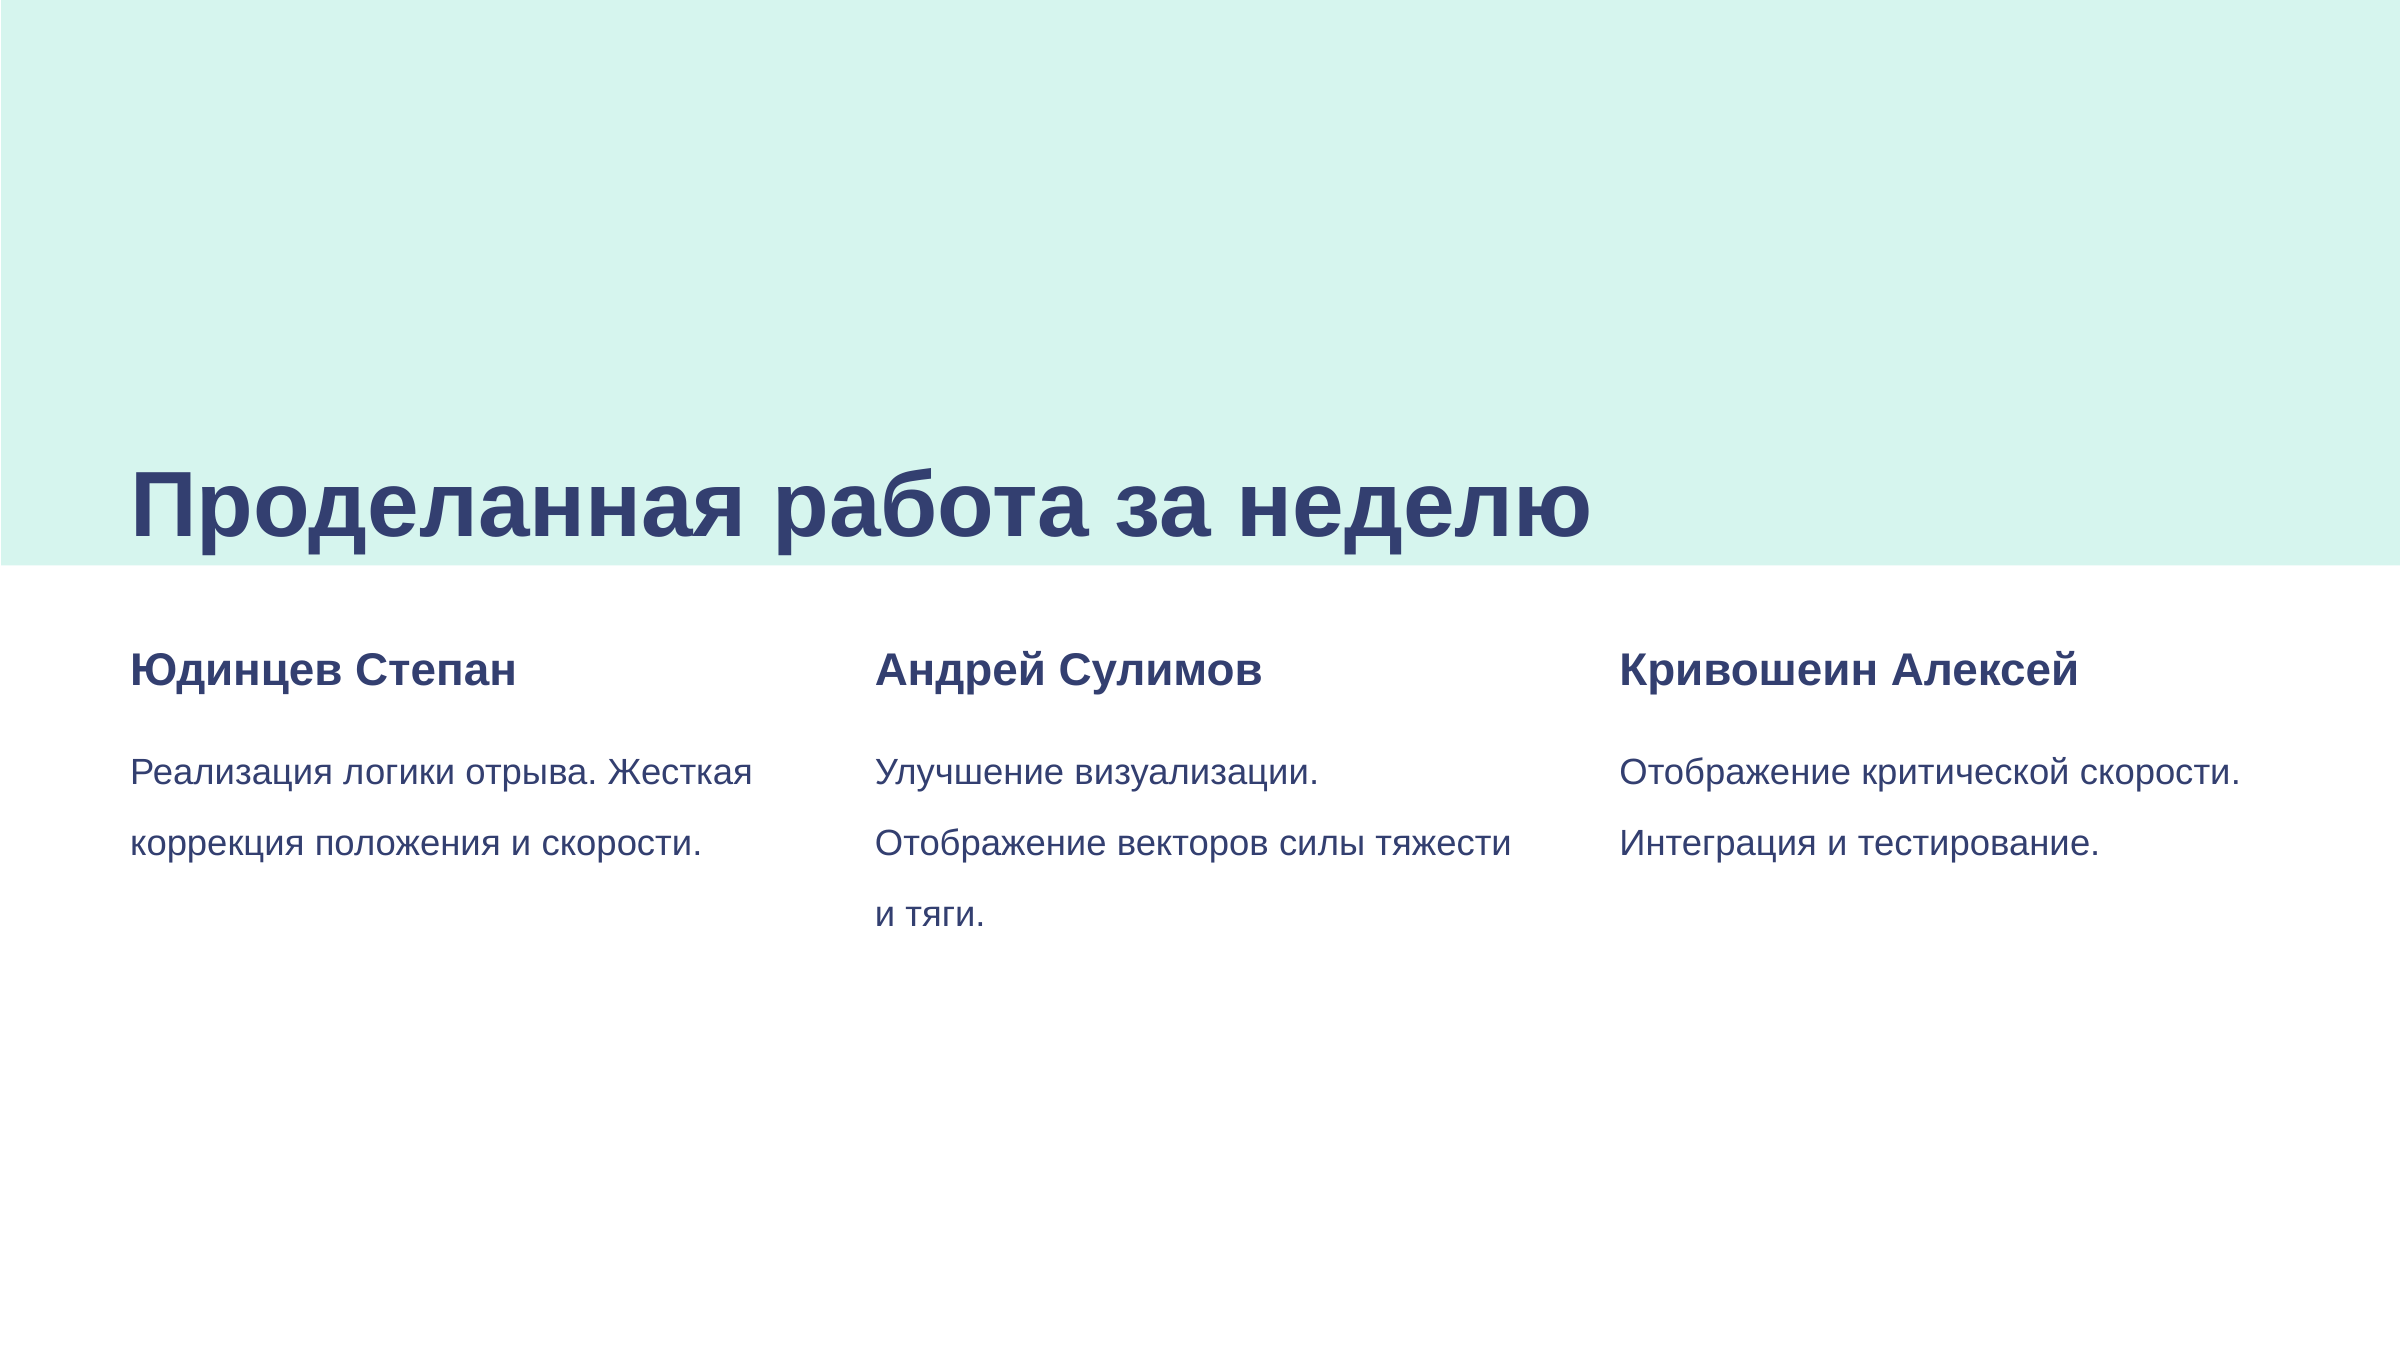

Проделанная работа за неделю
Юдинцев Степан
Андрей Сулимов
Кривошеин Алексей
Реализация логики отрыва. Жесткая коррекция положения и скорости.
Улучшение визуализации. Отображение векторов силы тяжести и тяги.
Отображение критической скорости. Интеграция и тестирование.